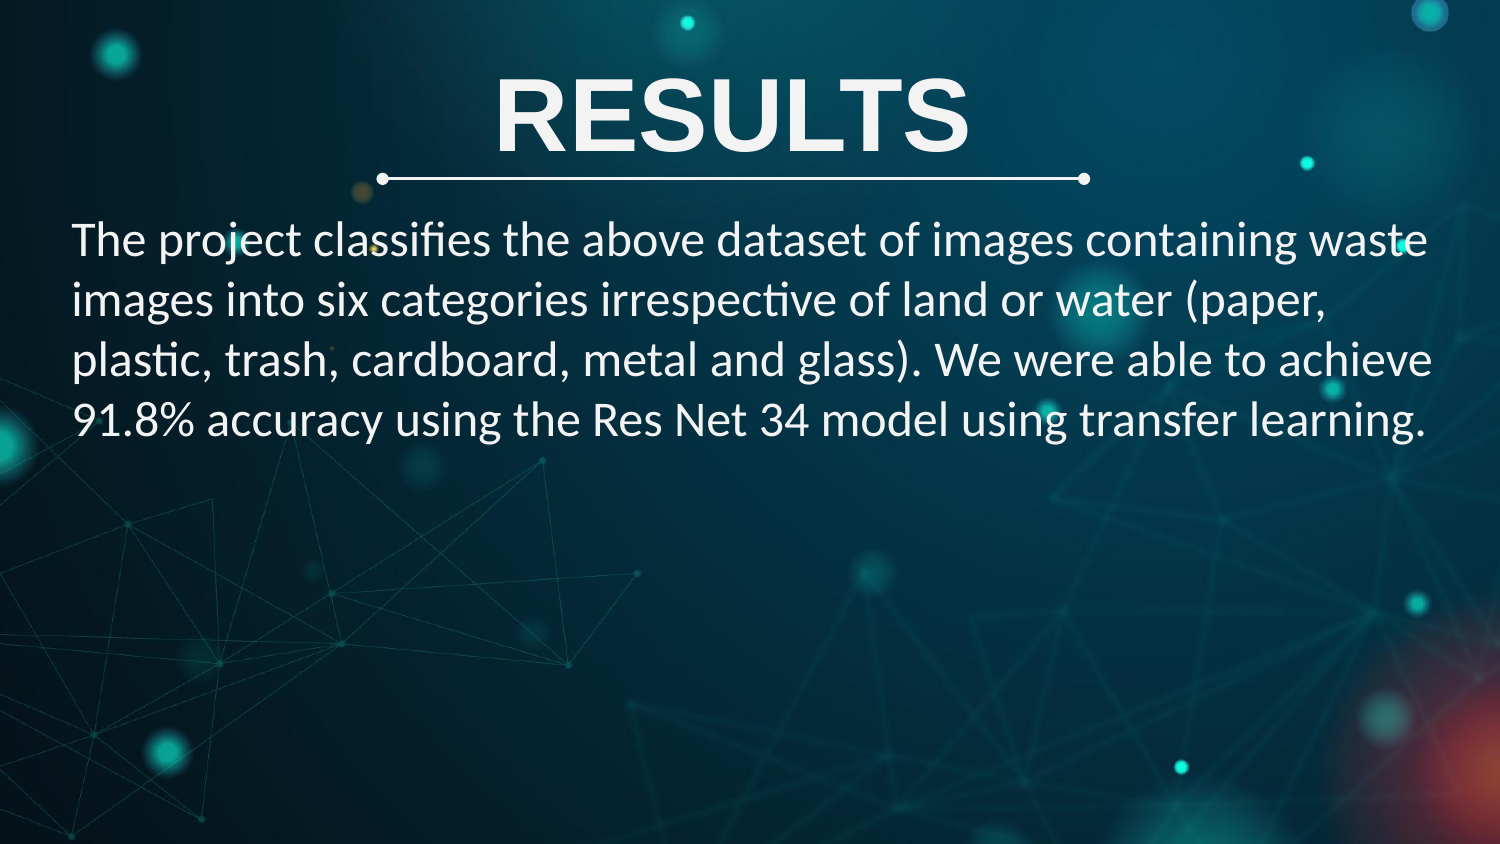

RESULTS
The project classifies the above dataset of images containing waste images into six categories irrespective of land or water (paper, plastic, trash, cardboard, metal and glass). We were able to achieve 91.8% accuracy using the Res Net 34 model using transfer learning.